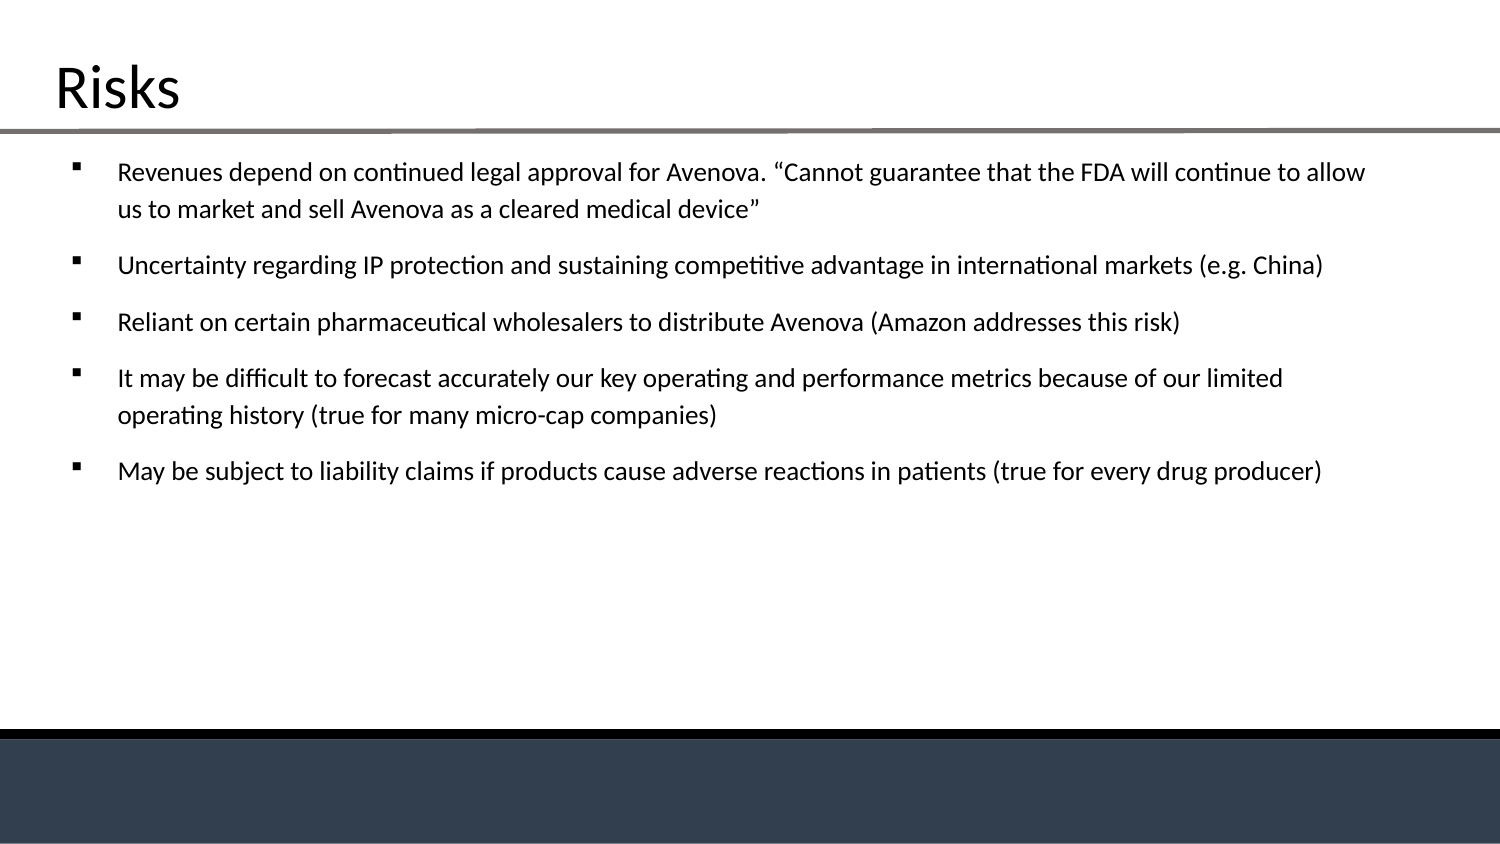

Risks
Revenues depend on continued legal approval for Avenova. “Cannot guarantee that the FDA will continue to allow us to market and sell Avenova as a cleared medical device”
Uncertainty regarding IP protection and sustaining competitive advantage in international markets (e.g. China)
Reliant on certain pharmaceutical wholesalers to distribute Avenova (Amazon addresses this risk)
It may be difficult to forecast accurately our key operating and performance metrics because of our limited operating history (true for many micro-cap companies)
May be subject to liability claims if products cause adverse reactions in patients (true for every drug producer)